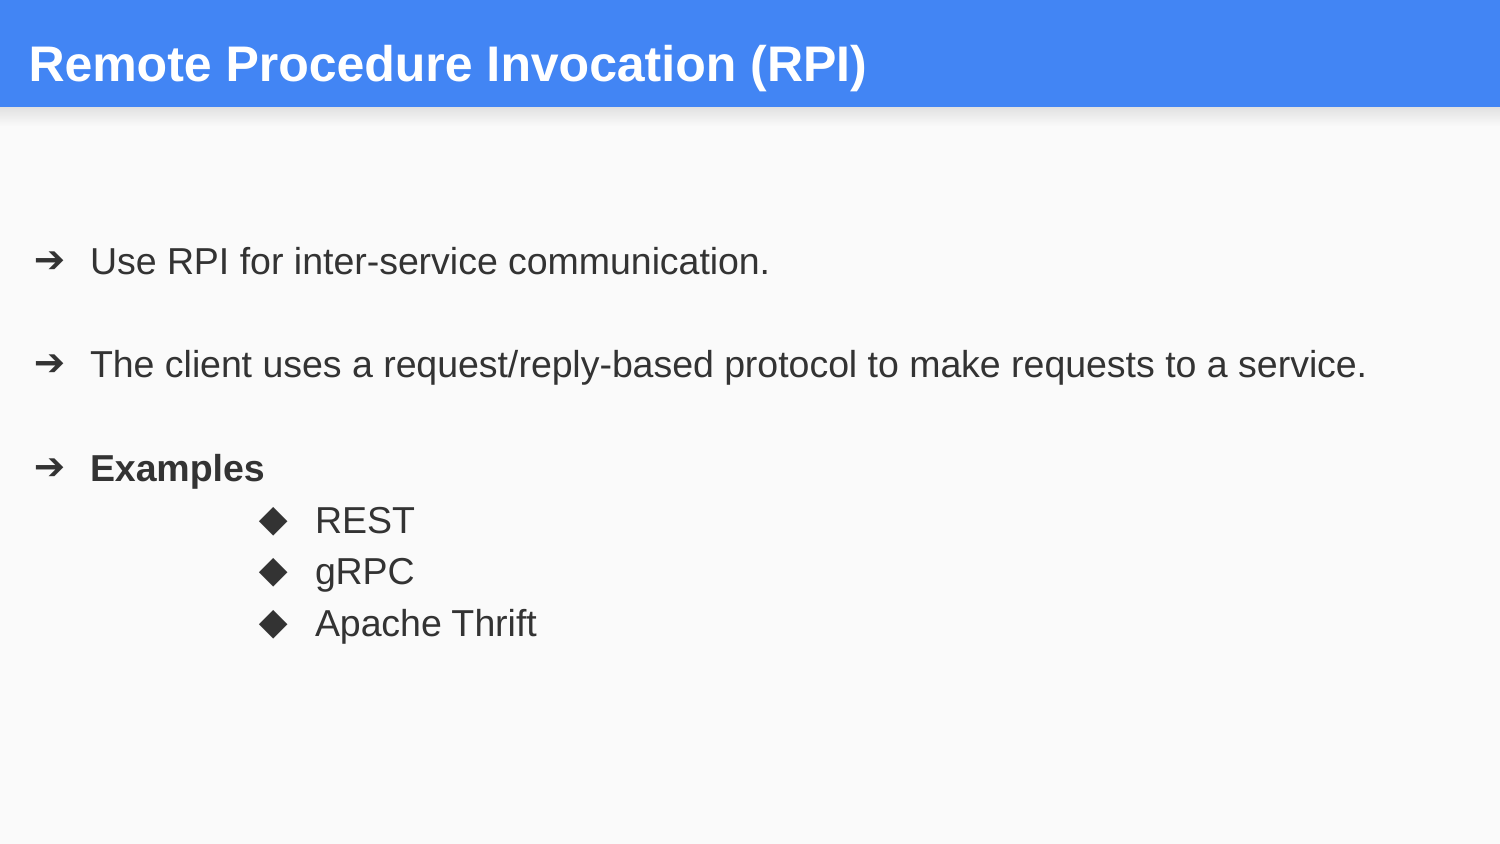

# Remote Procedure Invocation (RPI)
Use RPI for inter-service communication.

The client uses a request/reply-based protocol to make requests to a service.

Examples
REST
gRPC
Apache Thrift